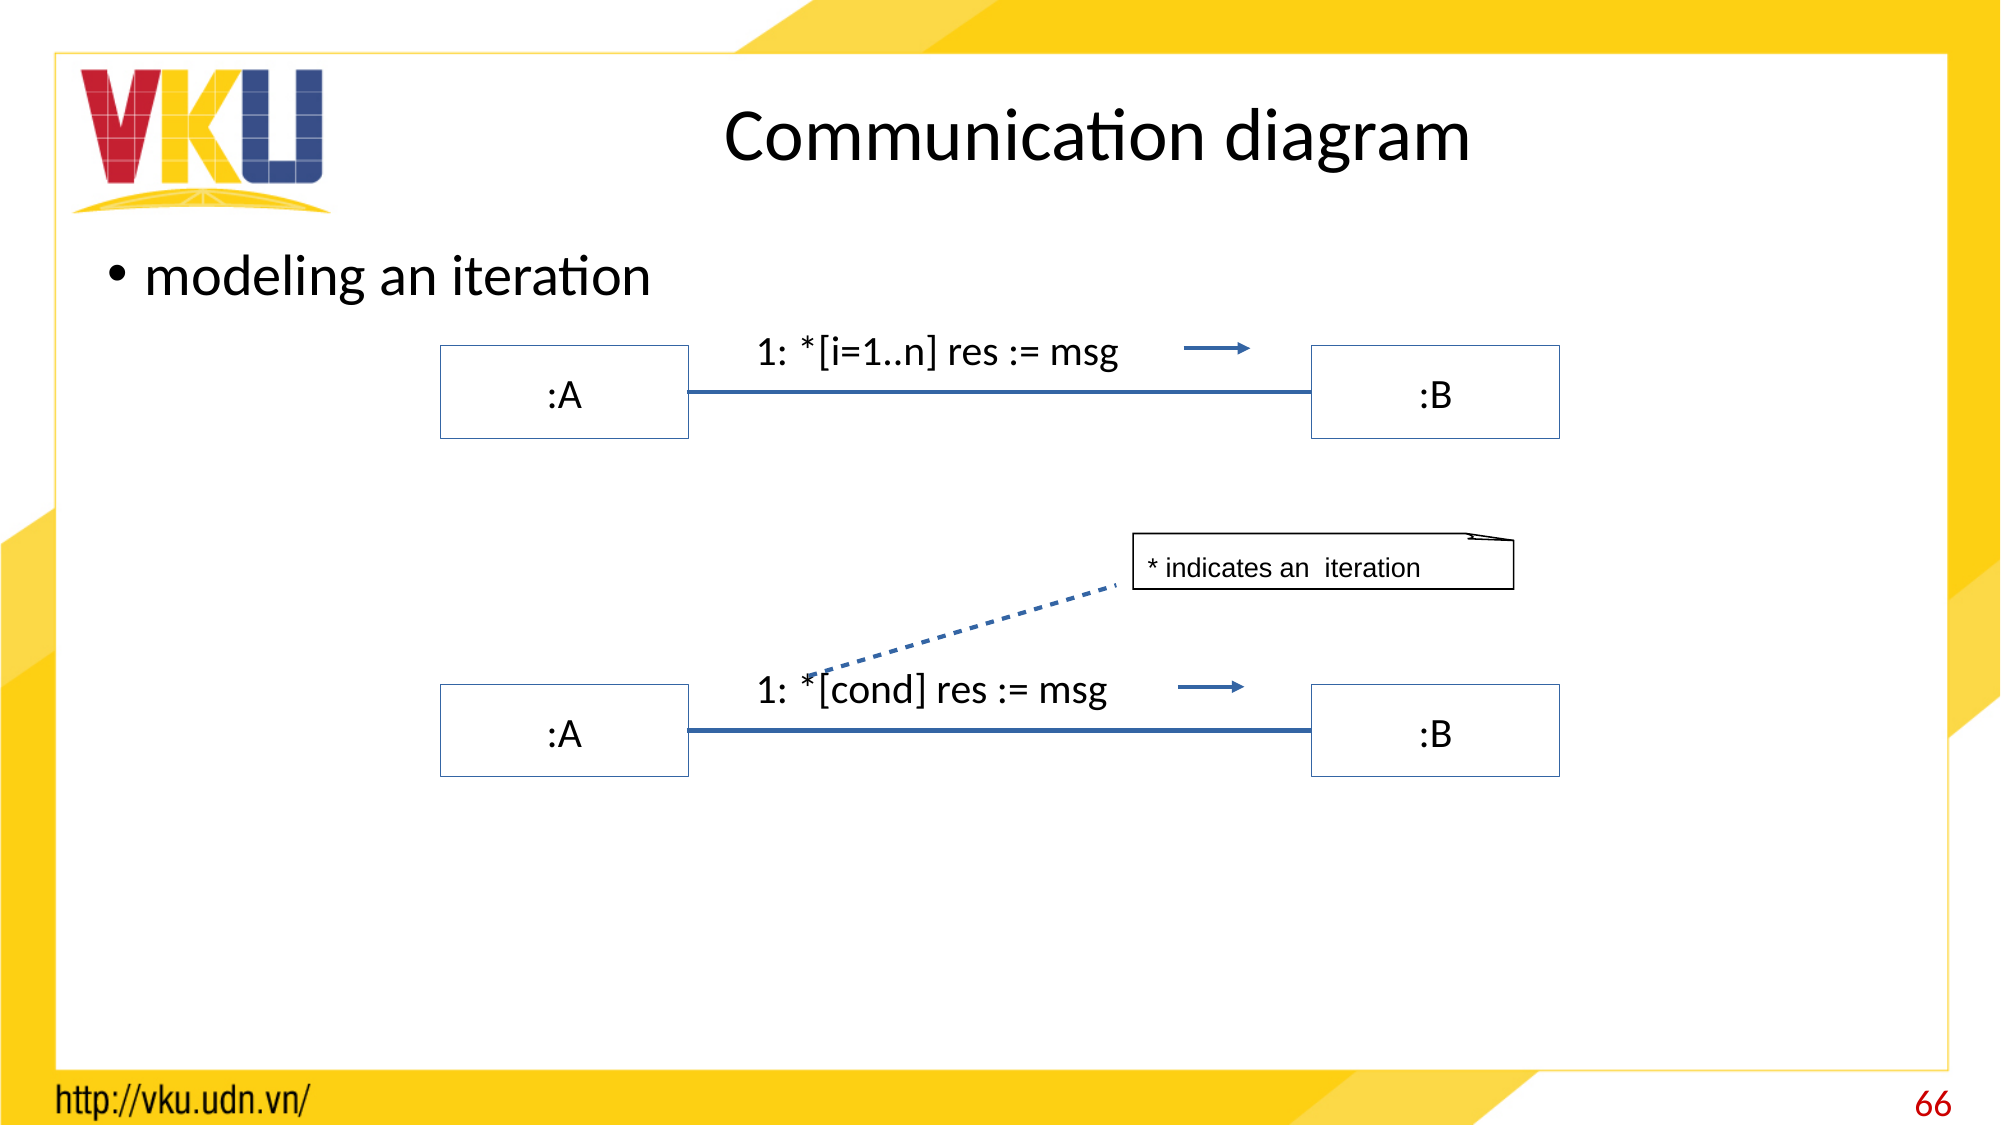

# Communication diagram
modeling an iteration
1: *[i=1..n] res := msg
:A
:B

* indicates an  iteration

1: *[cond] res := msg
:A
:B

66